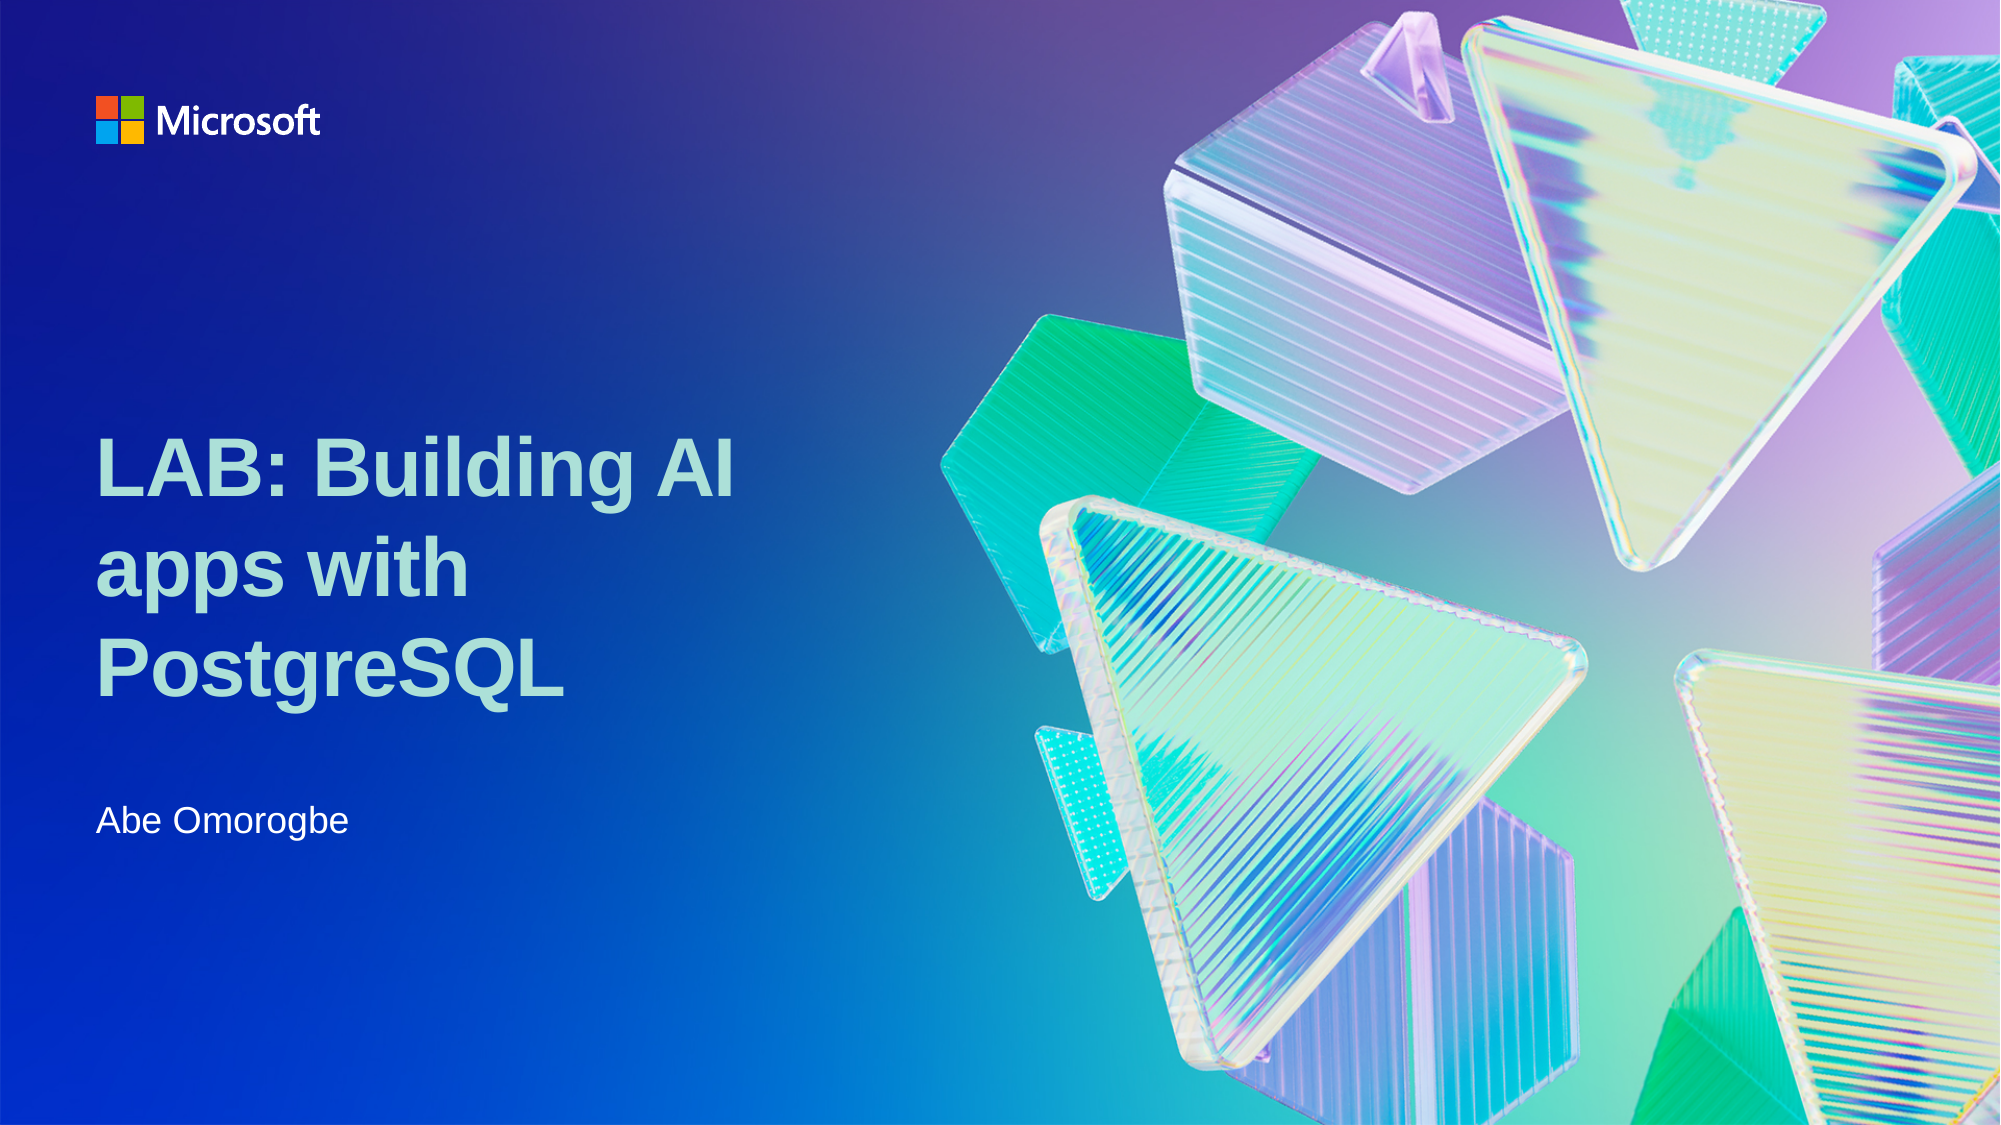

# LAB: Building AI apps with PostgreSQL
Abe Omorogbe